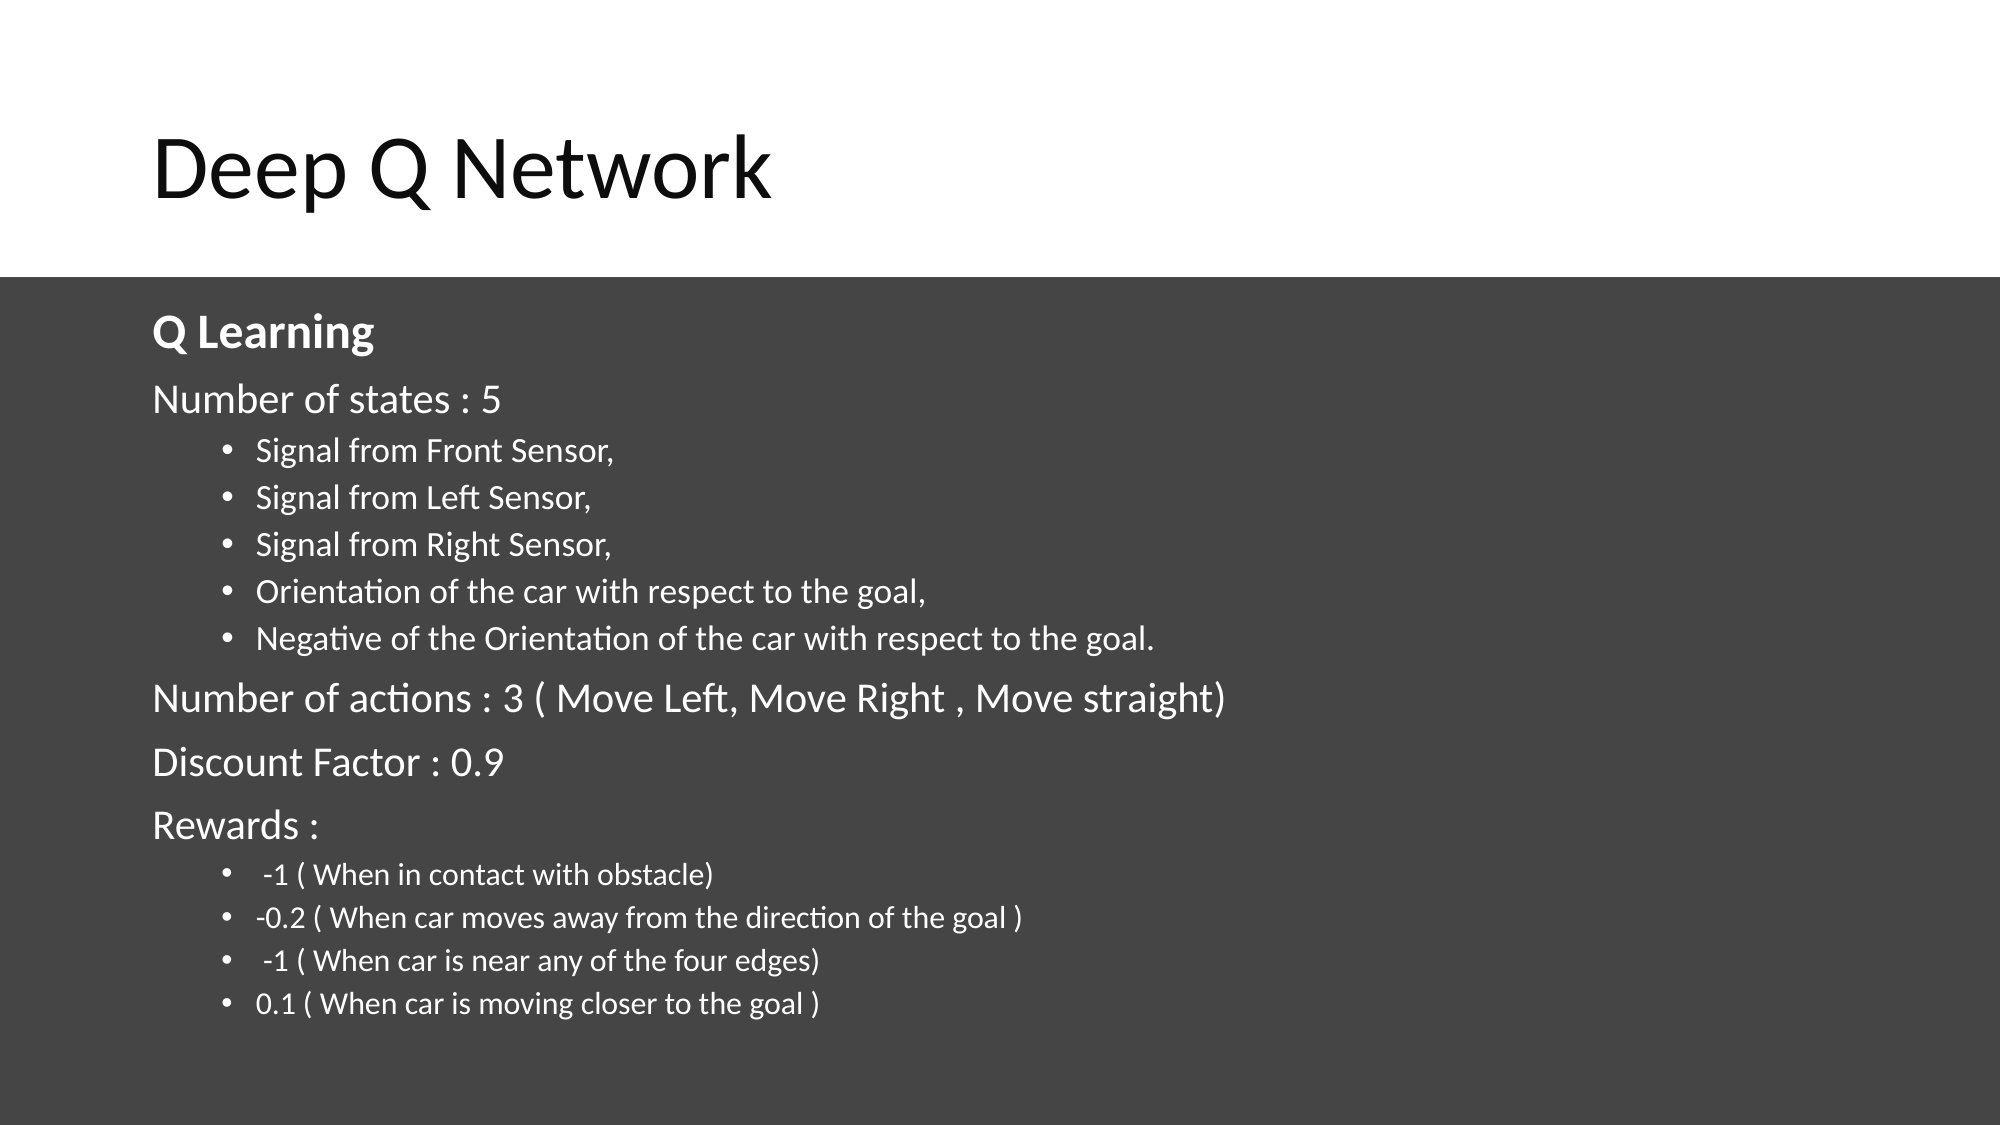

# Deep Q Network

Q Learning
Number of states : 5
Signal from Front Sensor,
Signal from Left Sensor,
Signal from Right Sensor,
Orientation of the car with respect to the goal,
Negative of the Orientation of the car with respect to the goal.
Number of actions : 3 ( Move Left, Move Right , Move straight)
Discount Factor : 0.9
Rewards :
 -1 ( When in contact with obstacle)
-0.2 ( When car moves away from the direction of the goal )
 -1 ( When car is near any of the four edges)
0.1 ( When car is moving closer to the goal )